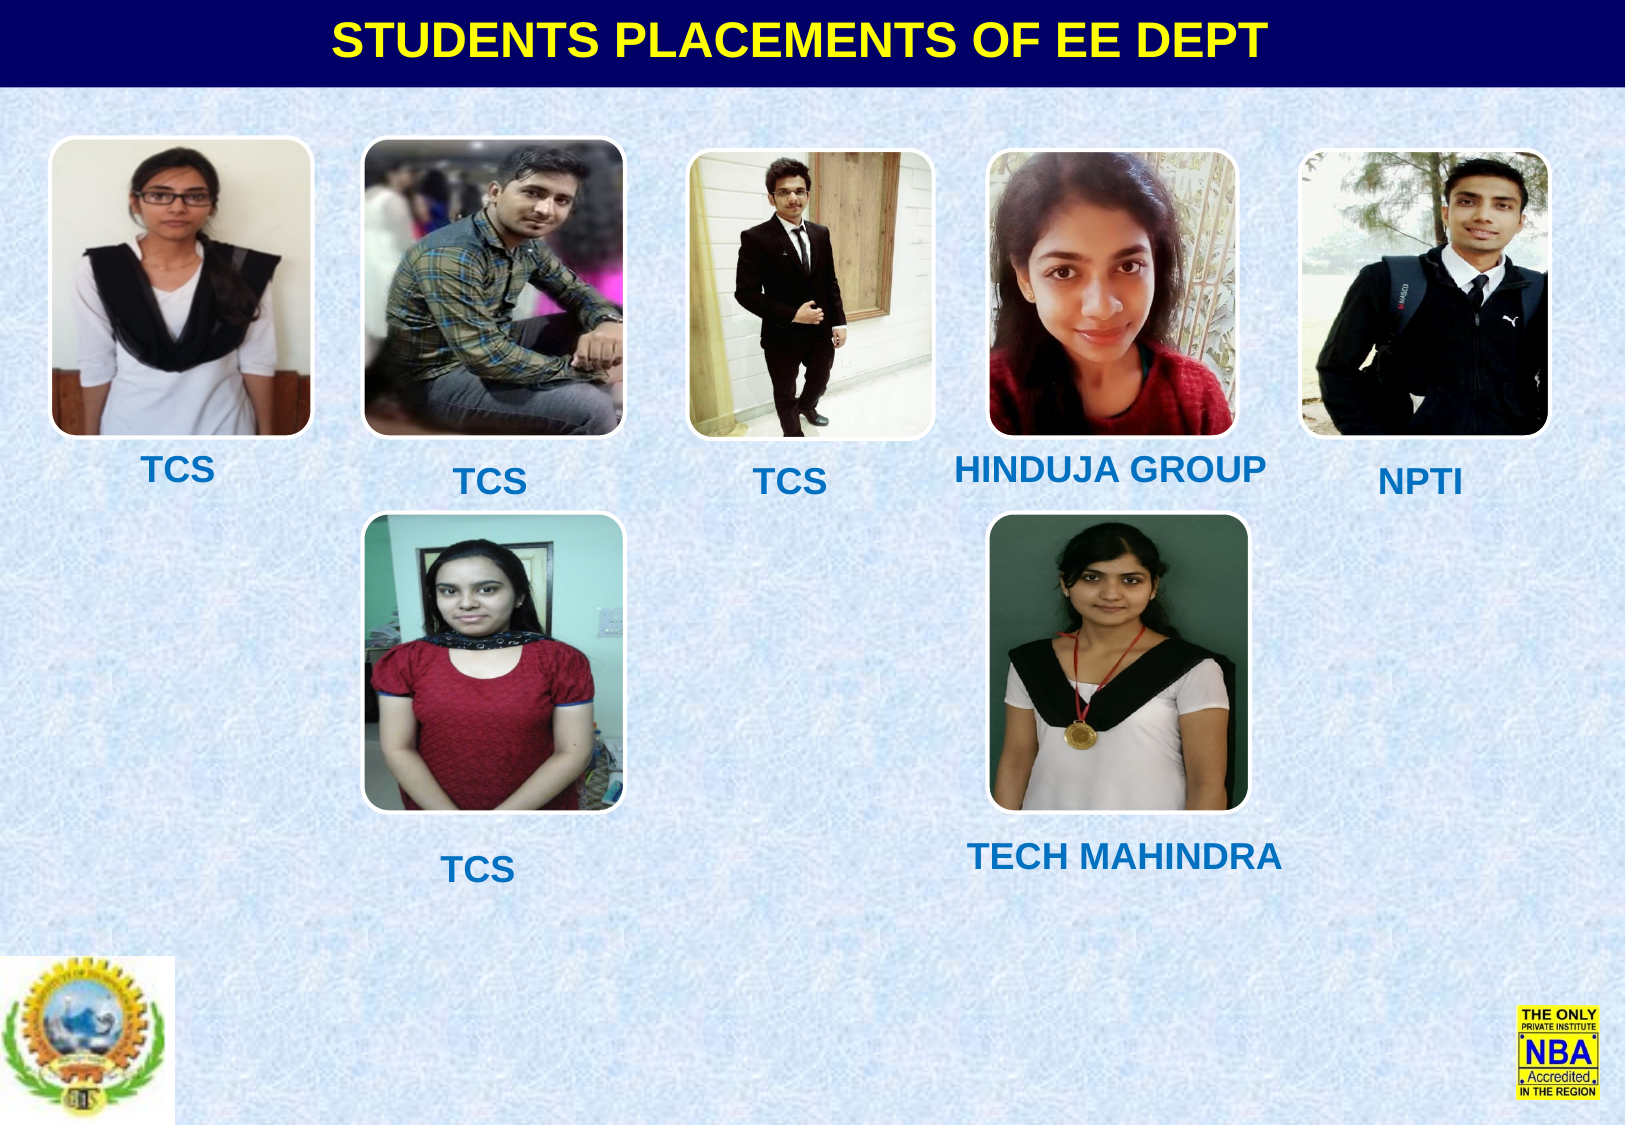

STUDENTS PLACEMENTS OF EE DEPT

TCS
HINDUJA GROUP
TCS
TCS
NPTI

TECH MAHINDRA
TCS